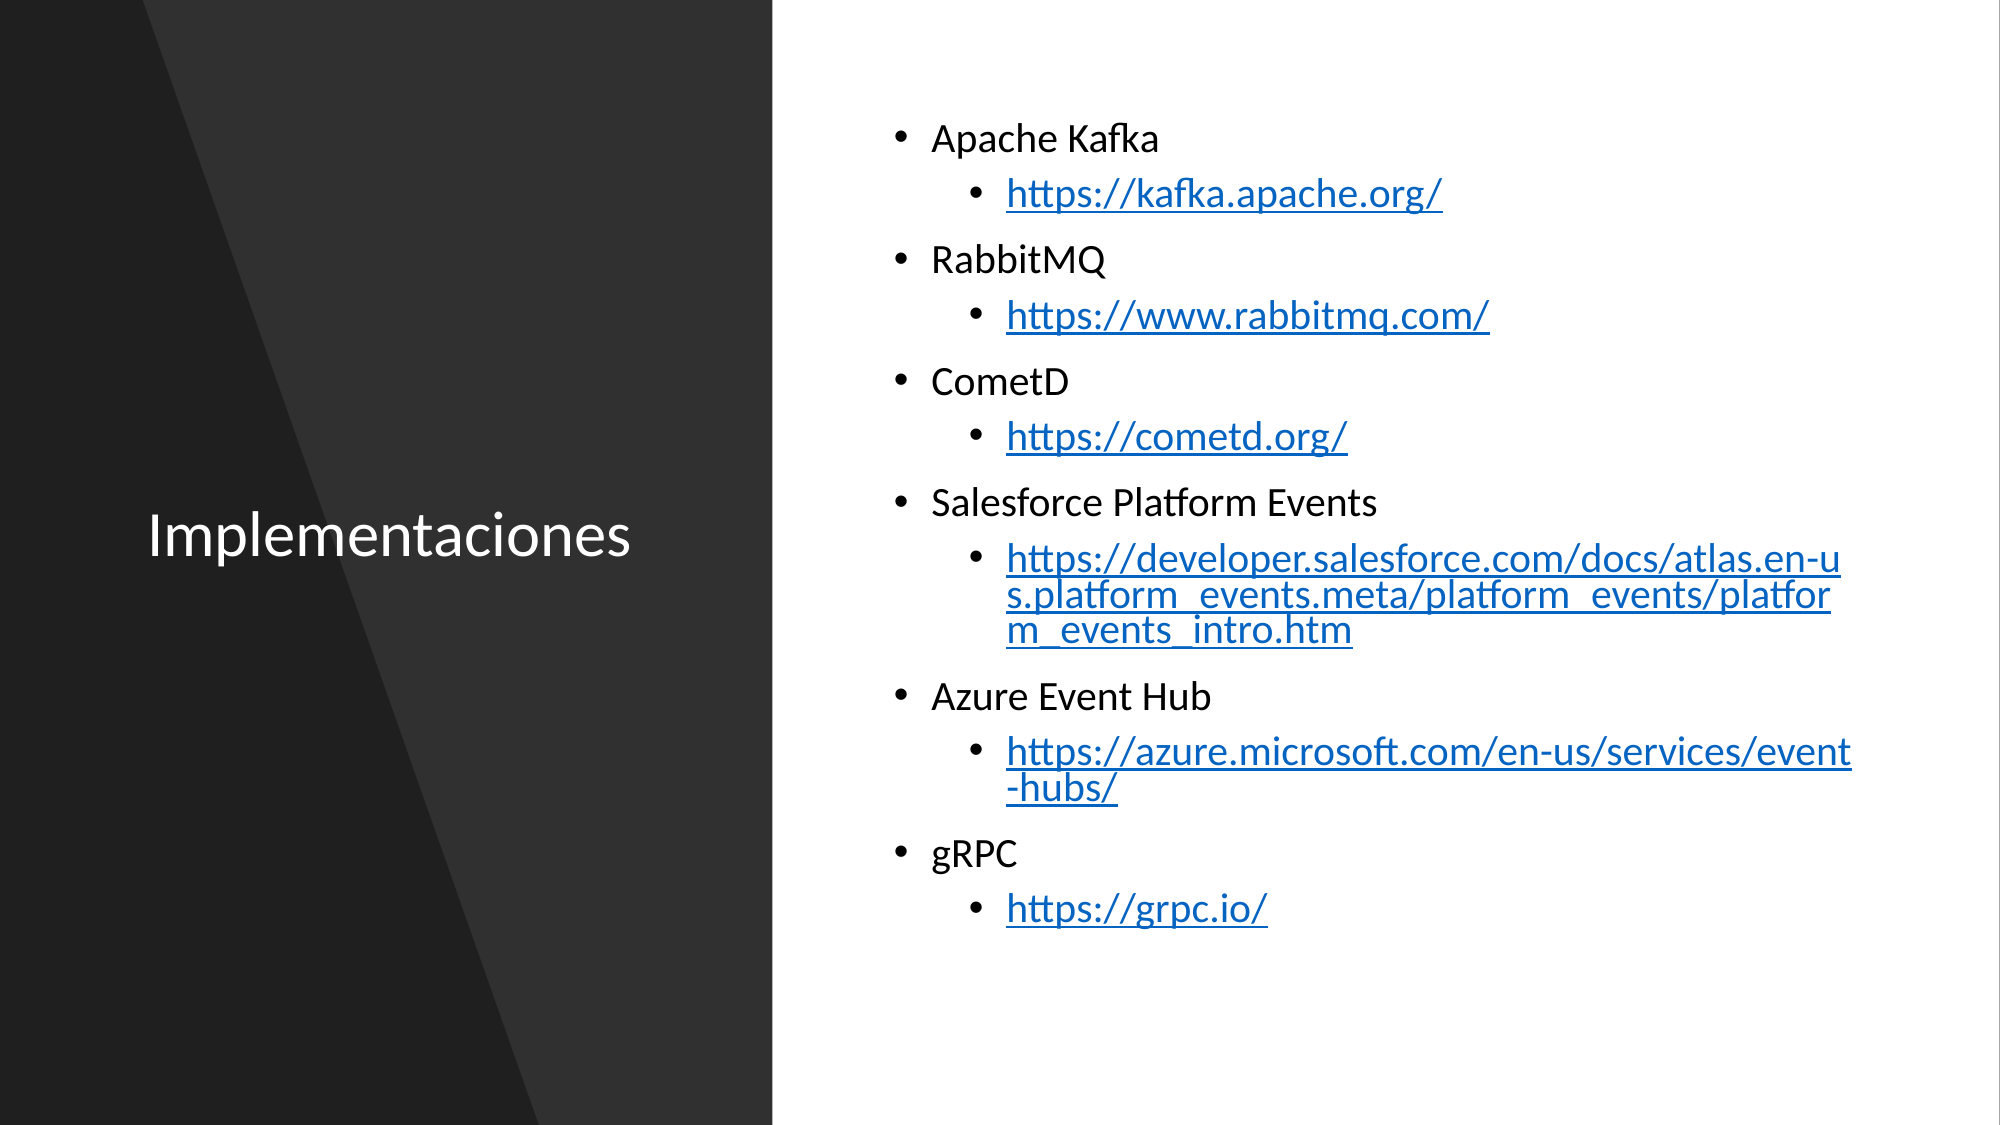

# Implementaciones
Apache Kafka
https://kafka.apache.org/
RabbitMQ
https://www.rabbitmq.com/
CometD
https://cometd.org/
Salesforce Platform Events
https://developer.salesforce.com/docs/atlas.en-us.platform_events.meta/platform_events/platform_events_intro.htm
Azure Event Hub
https://azure.microsoft.com/en-us/services/event-hubs/
gRPC
https://grpc.io/